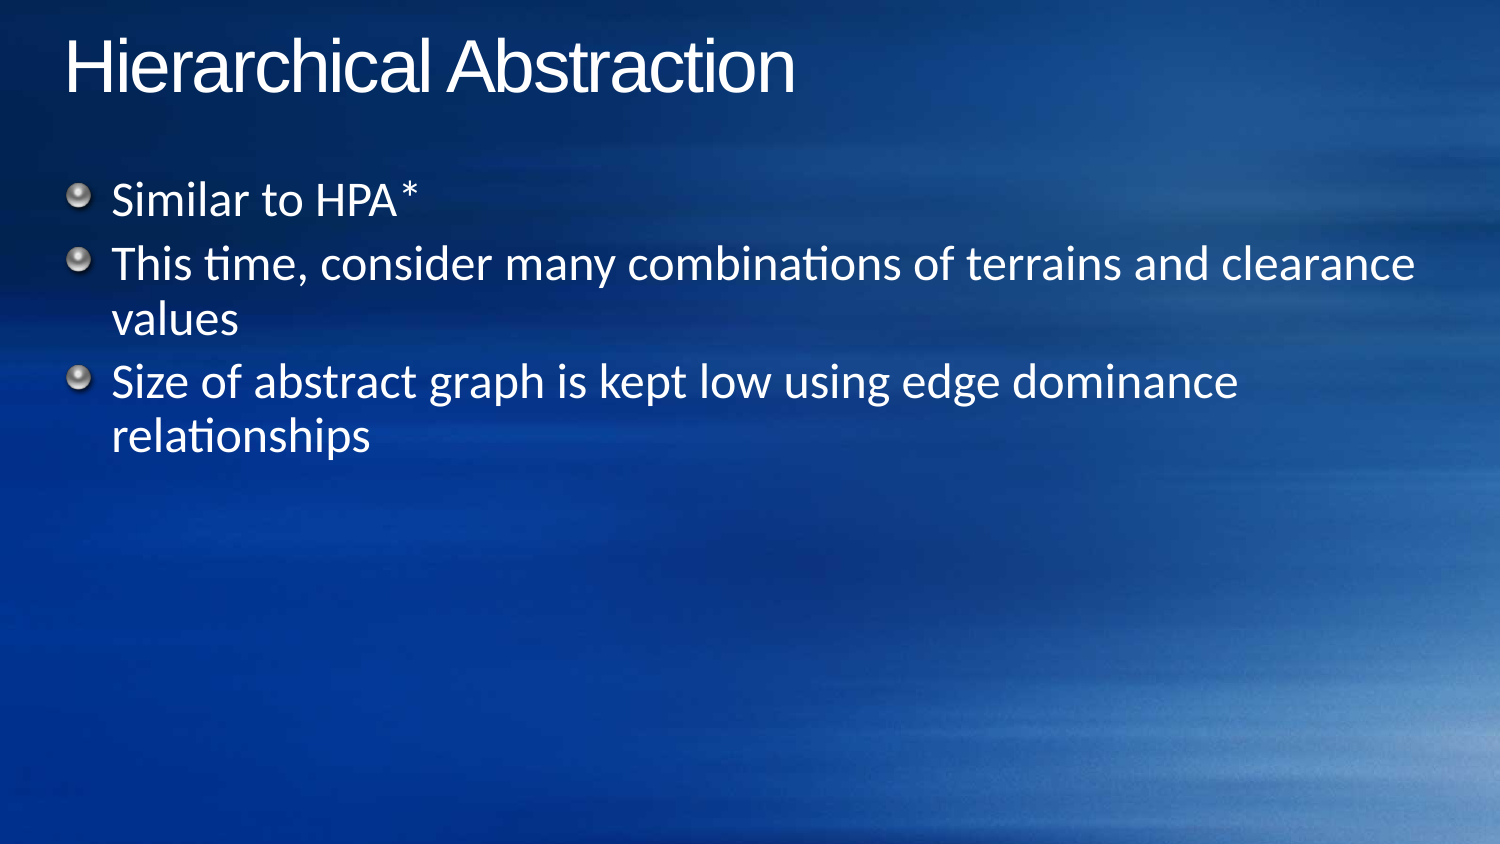

# Hierarchical Abstraction
Similar to HPA*
This time, consider many combinations of terrains and clearance values
Size of abstract graph is kept low using edge dominance relationships